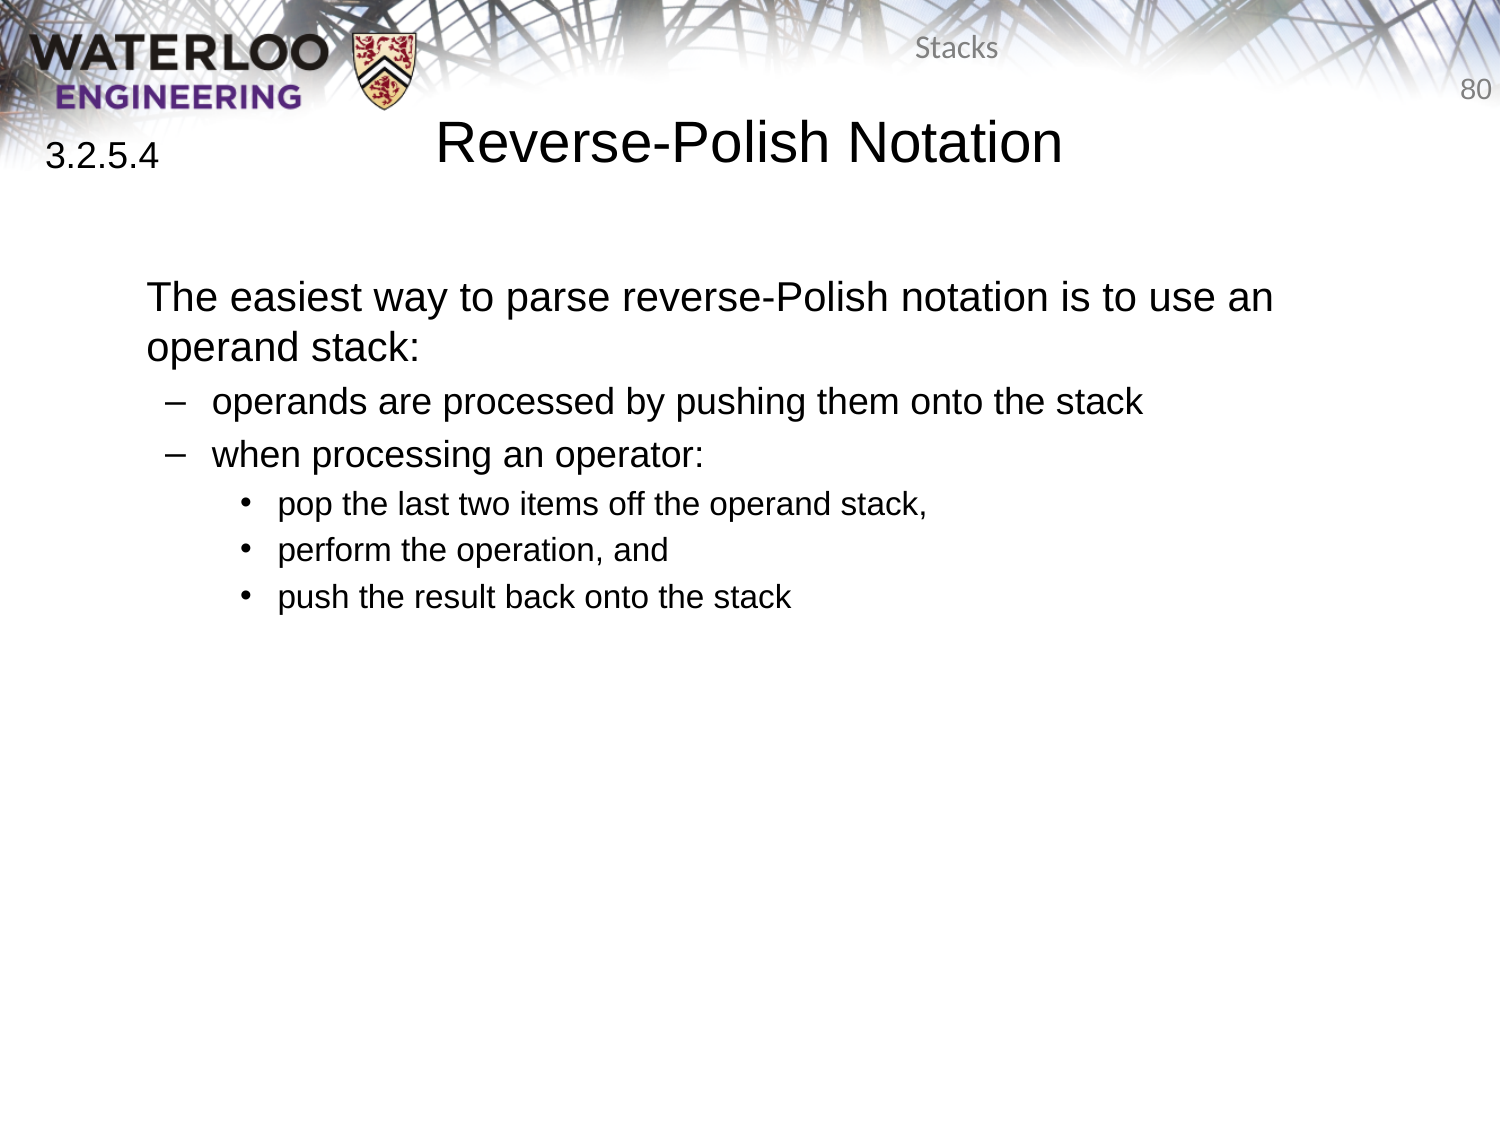

# Reverse-Polish Notation
3.2.5.4
	The easiest way to parse reverse-Polish notation is to use an operand stack:
operands are processed by pushing them onto the stack
when processing an operator:
pop the last two items off the operand stack,
perform the operation, and
push the result back onto the stack